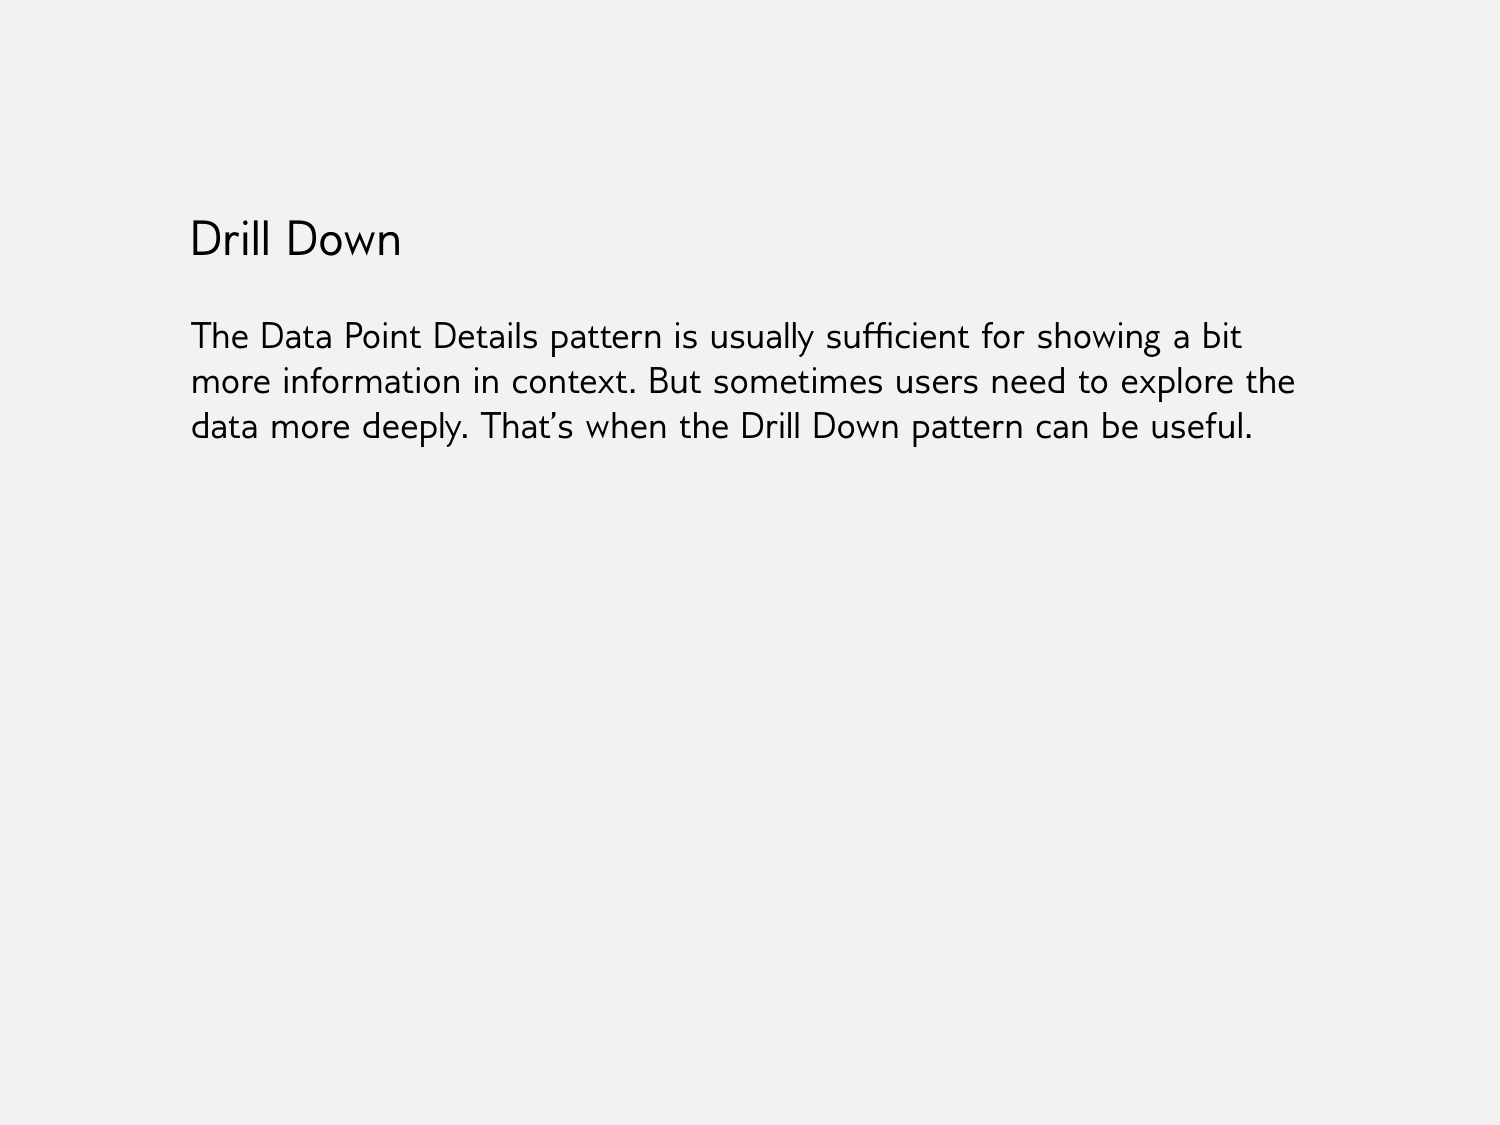

Drill Down

The Data Point Details pattern is usually sufficient for showing a bit more information in context. But sometimes users need to explore the data more deeply. That’s when the Drill Down pattern can be useful.